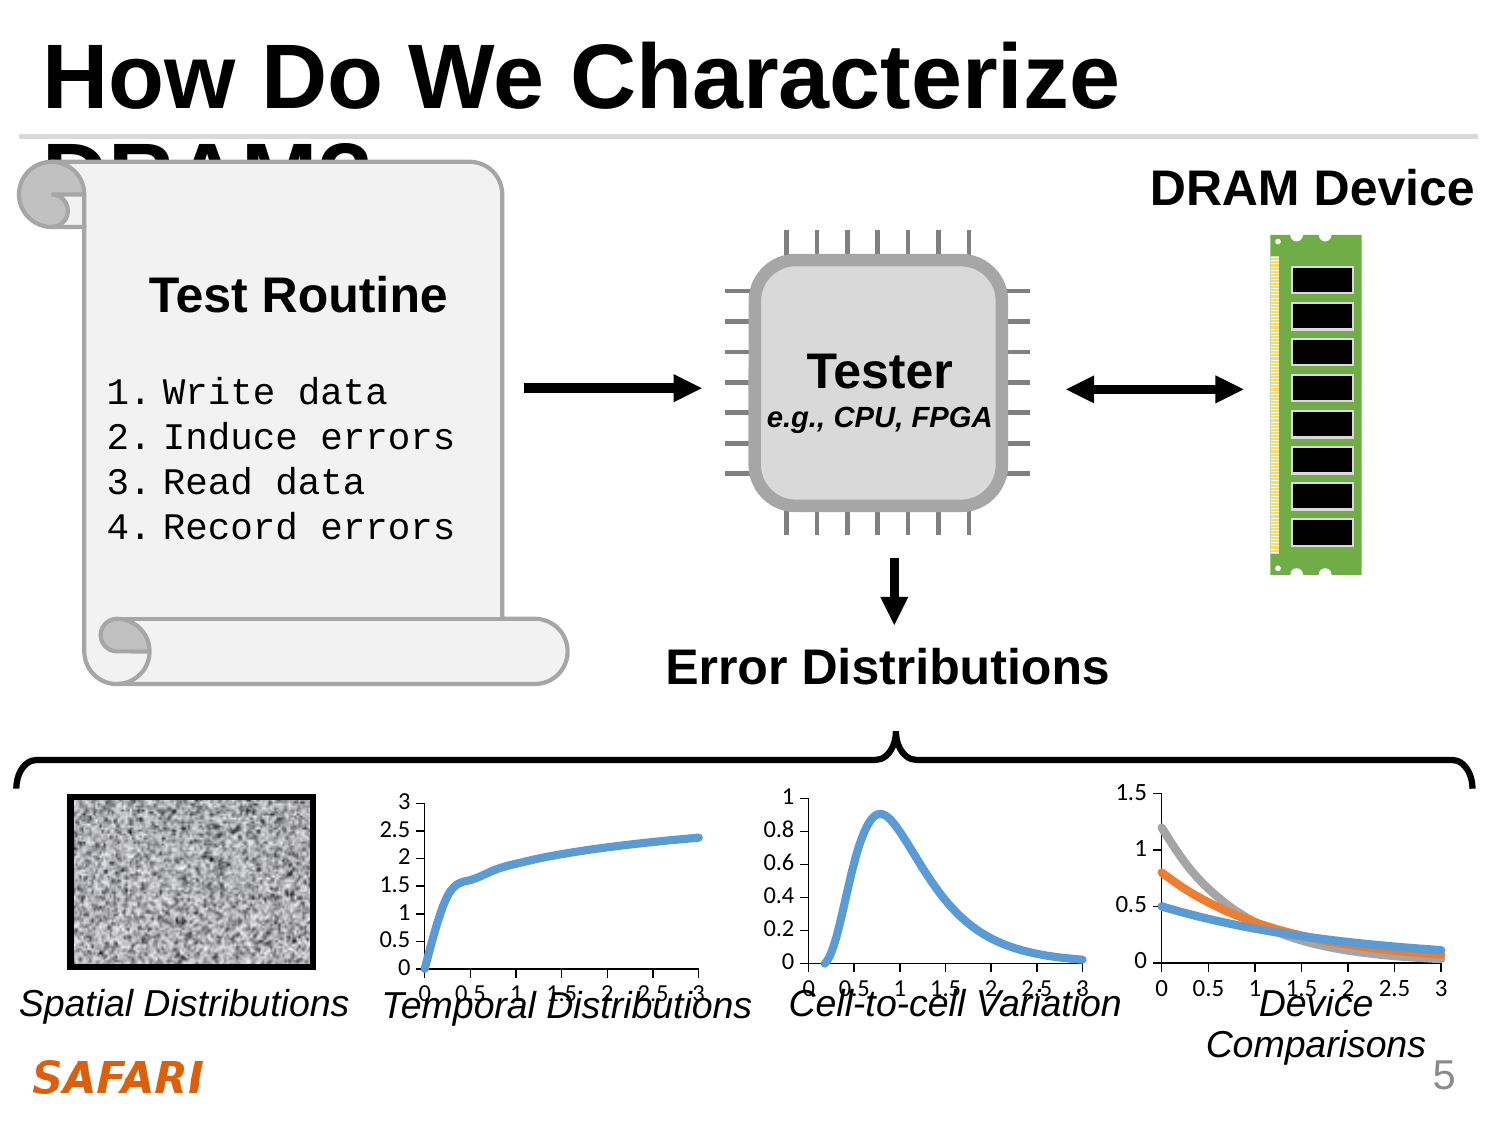

# How Do We Characterize DRAM?

DRAM Device

Test Routine

Write data
Induce errors
Read data
Record errors

Tester
e.g., CPU, FPGA

Error Distributions

### Chart

| Category | Y-Values |
|---|---|

### Chart

| Category | Y-Values | Y2 | Y3 |
|---|---|---|---|

### Chart

| Category | Y-Values |
|---|---|
Spatial Distributions
Cell-to-cell Variation
Device Comparisons
Temporal Distributions